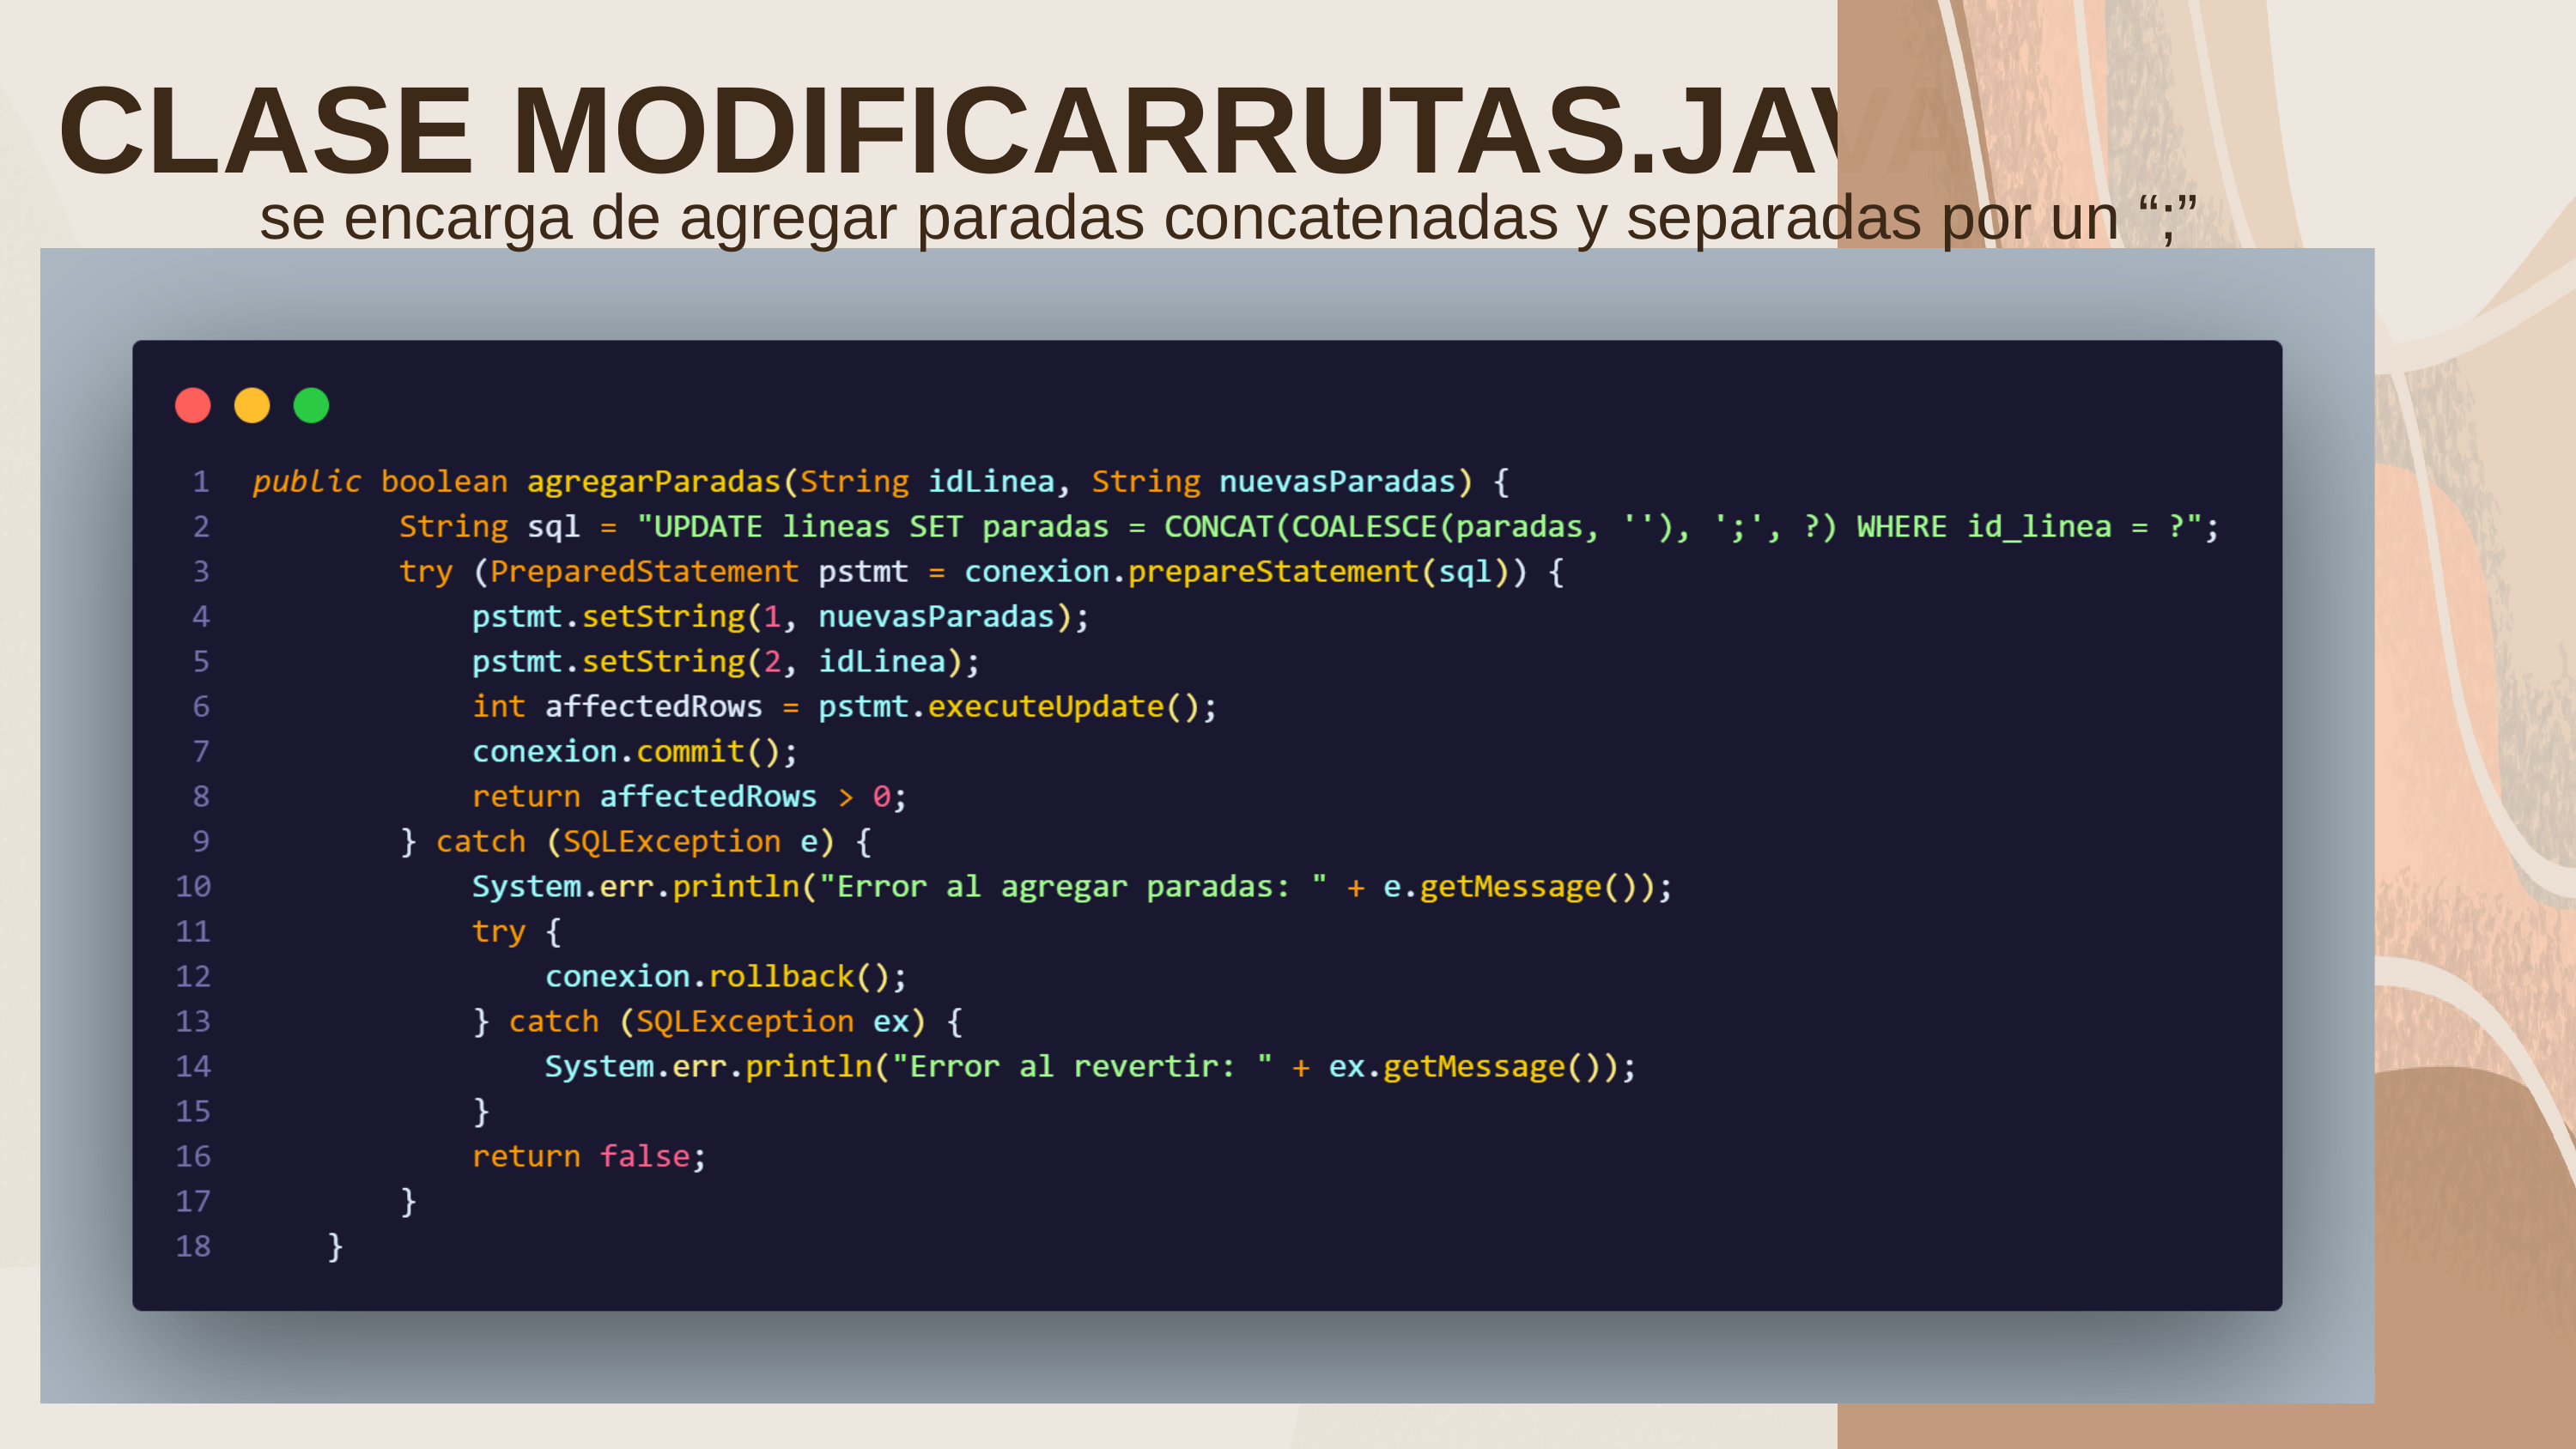

CLASE MODIFICARRUTAS.JAVA
se encarga de agregar paradas concatenadas y separadas por un “;”